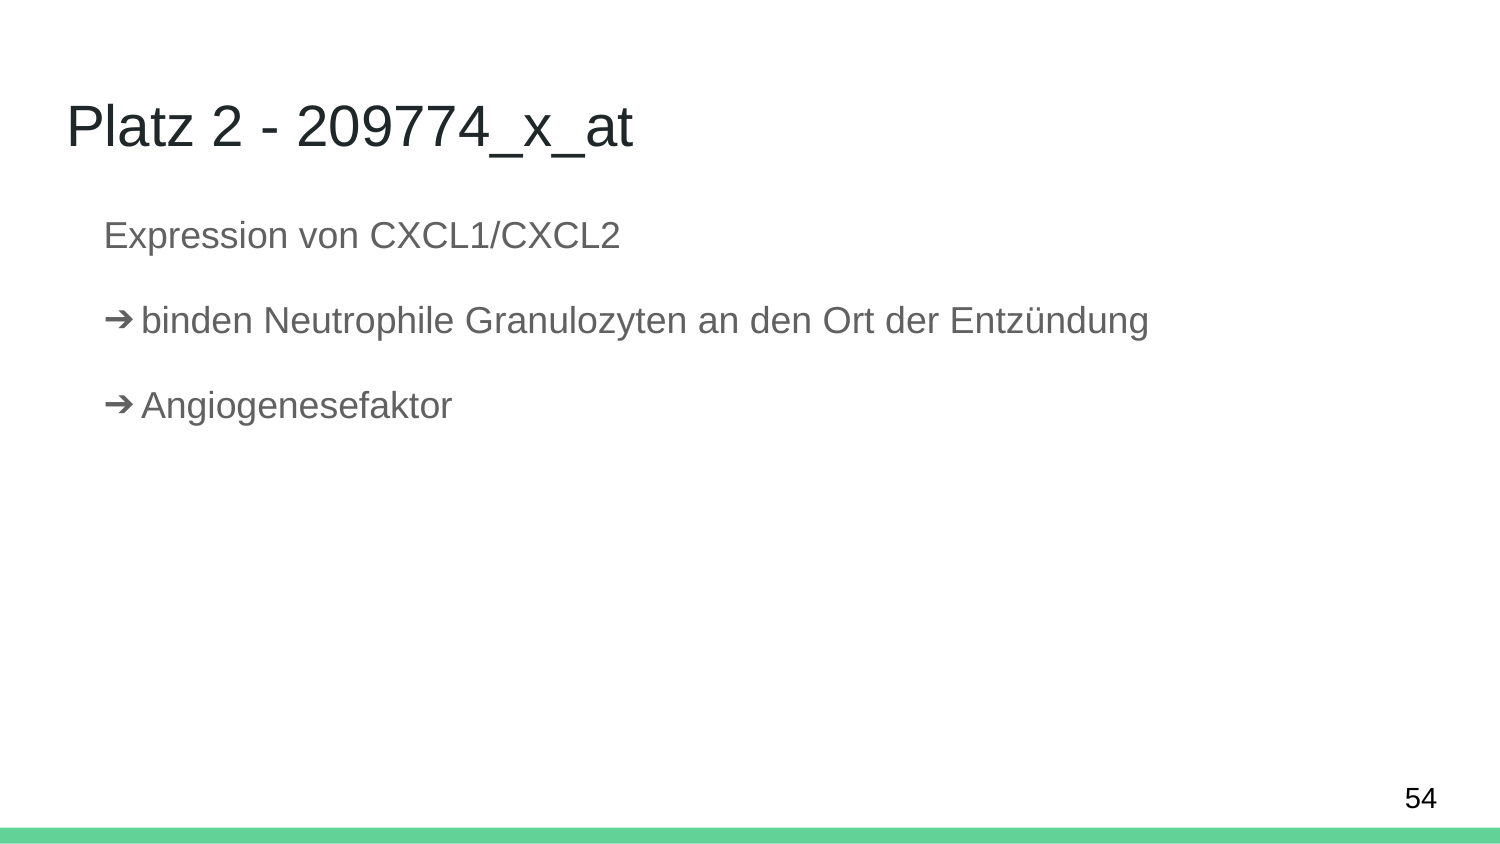

# Platz 2 - 209774_x_at
Expression von CXCL1/CXCL2
binden Neutrophile Granulozyten an den Ort der Entzündung
Angiogenesefaktor

54